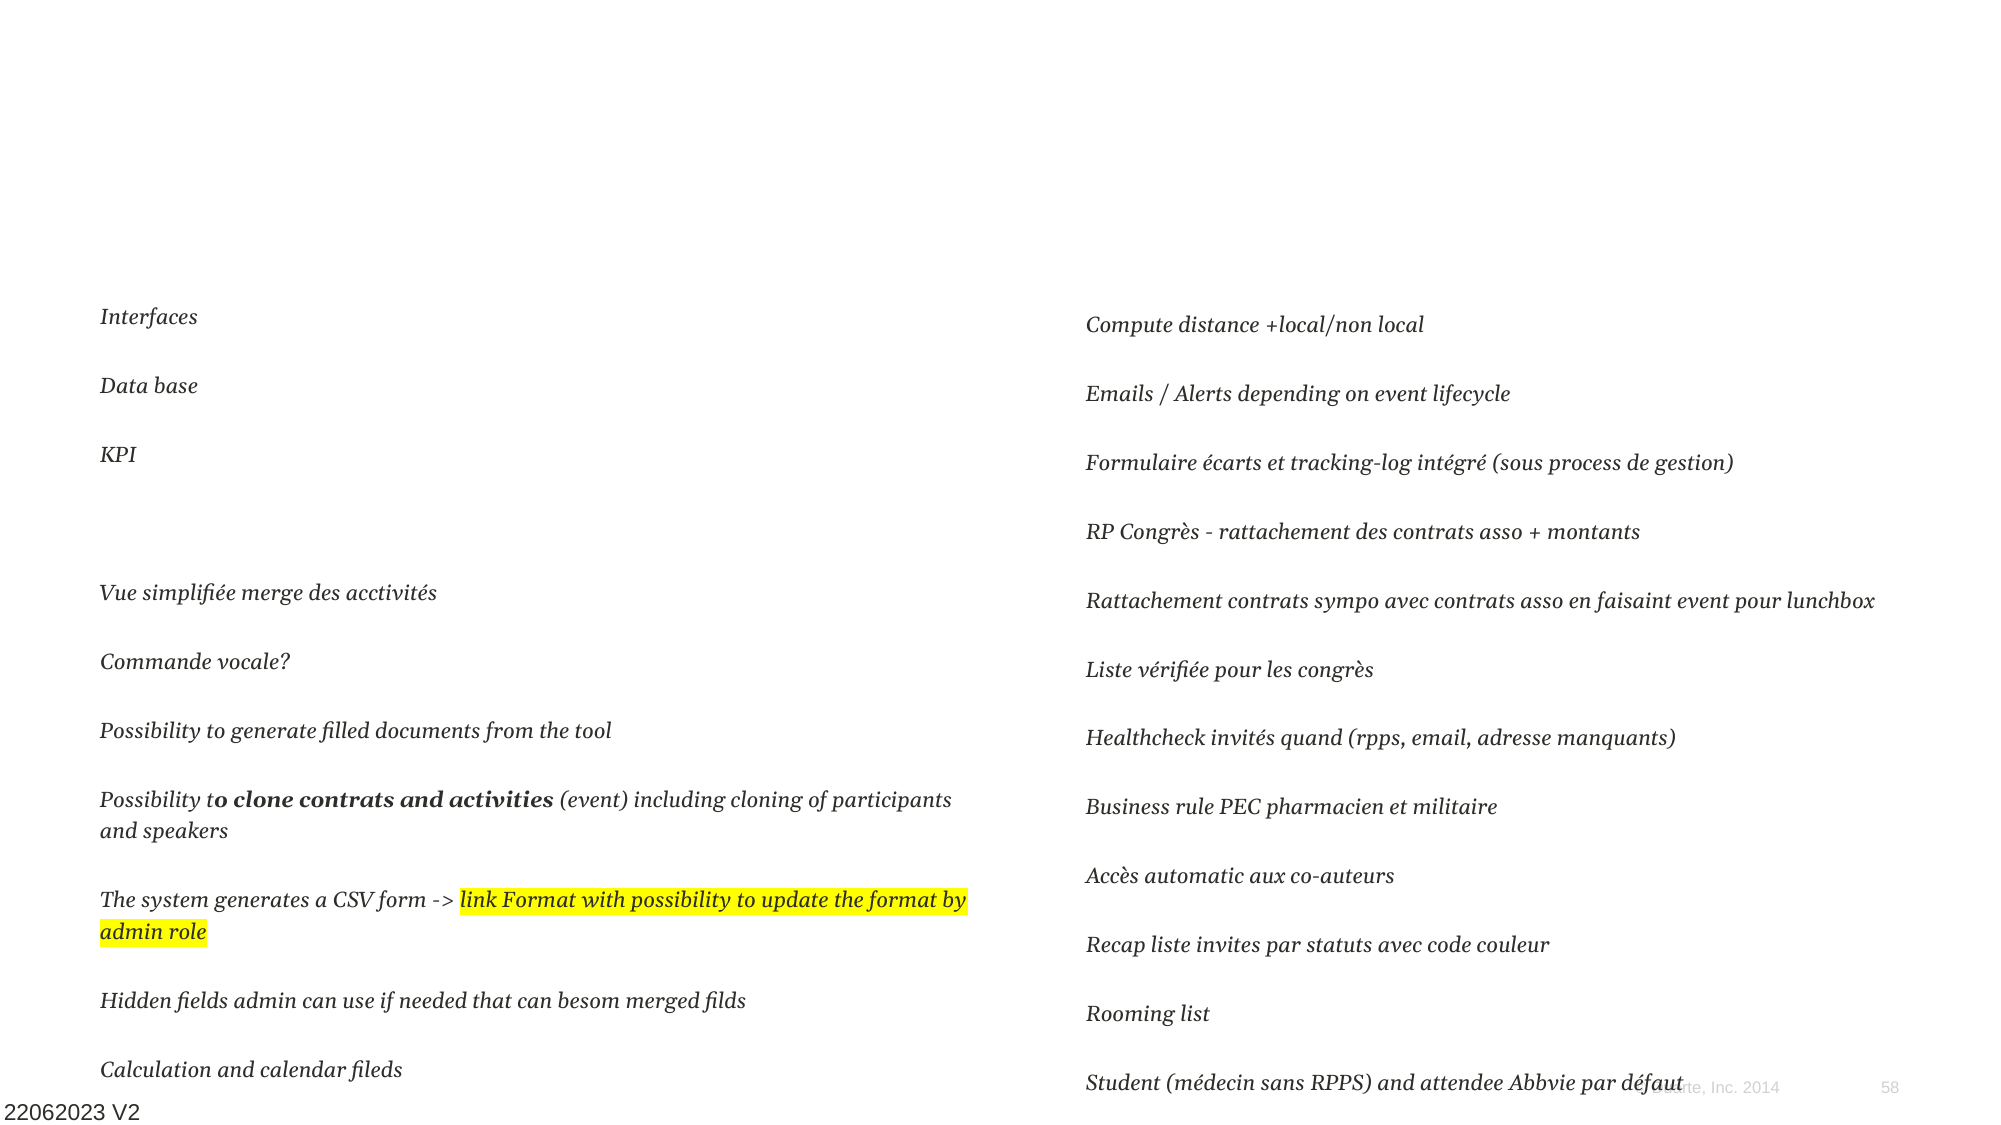

#

Interfaces
Data base
KPI

Vue simplifiée merge des acctivités
Commande vocale?
Possibility to generate filled documents from the tool
Possibility to clone contrats and activities (event) including cloning of participants and speakers
The system generates a CSV form -> link Format with possibility to update the format by admin role
Hidden fields admin can use if needed that can besom merged filds
Calculation and calendar fileds
Possibility to compute calendar and working days
Possibility to have check-lists and integrated business rules (for fields and status change, calendar (number of  working days before starting date / event date), numeric valuestotal, venue, appropriate procerure (declaration / authorization)….
Dedicated space by document type (one with other documents )-> possibility of many documents by space when needed

Compute distance +local/non local
Emails / Alerts depending on event lifecycle
Formulaire écarts et tracking-log intégré (sous process de gestion)
RP Congrès - rattachement des contrats asso + montants
Rattachement contrats sympo avec contrats asso en faisaint event pour lunchbox
Liste vérifiée pour les congrès
Healthcheck invités quand (rpps, email, adresse manquants)
Business rule PEC pharmacien et militaire
Accès automatic aux co-auteurs
Recap liste invites par statuts avec code couleur
Rooming list
Student (médecin sans RPPS) and attendee Abbvie par défaut